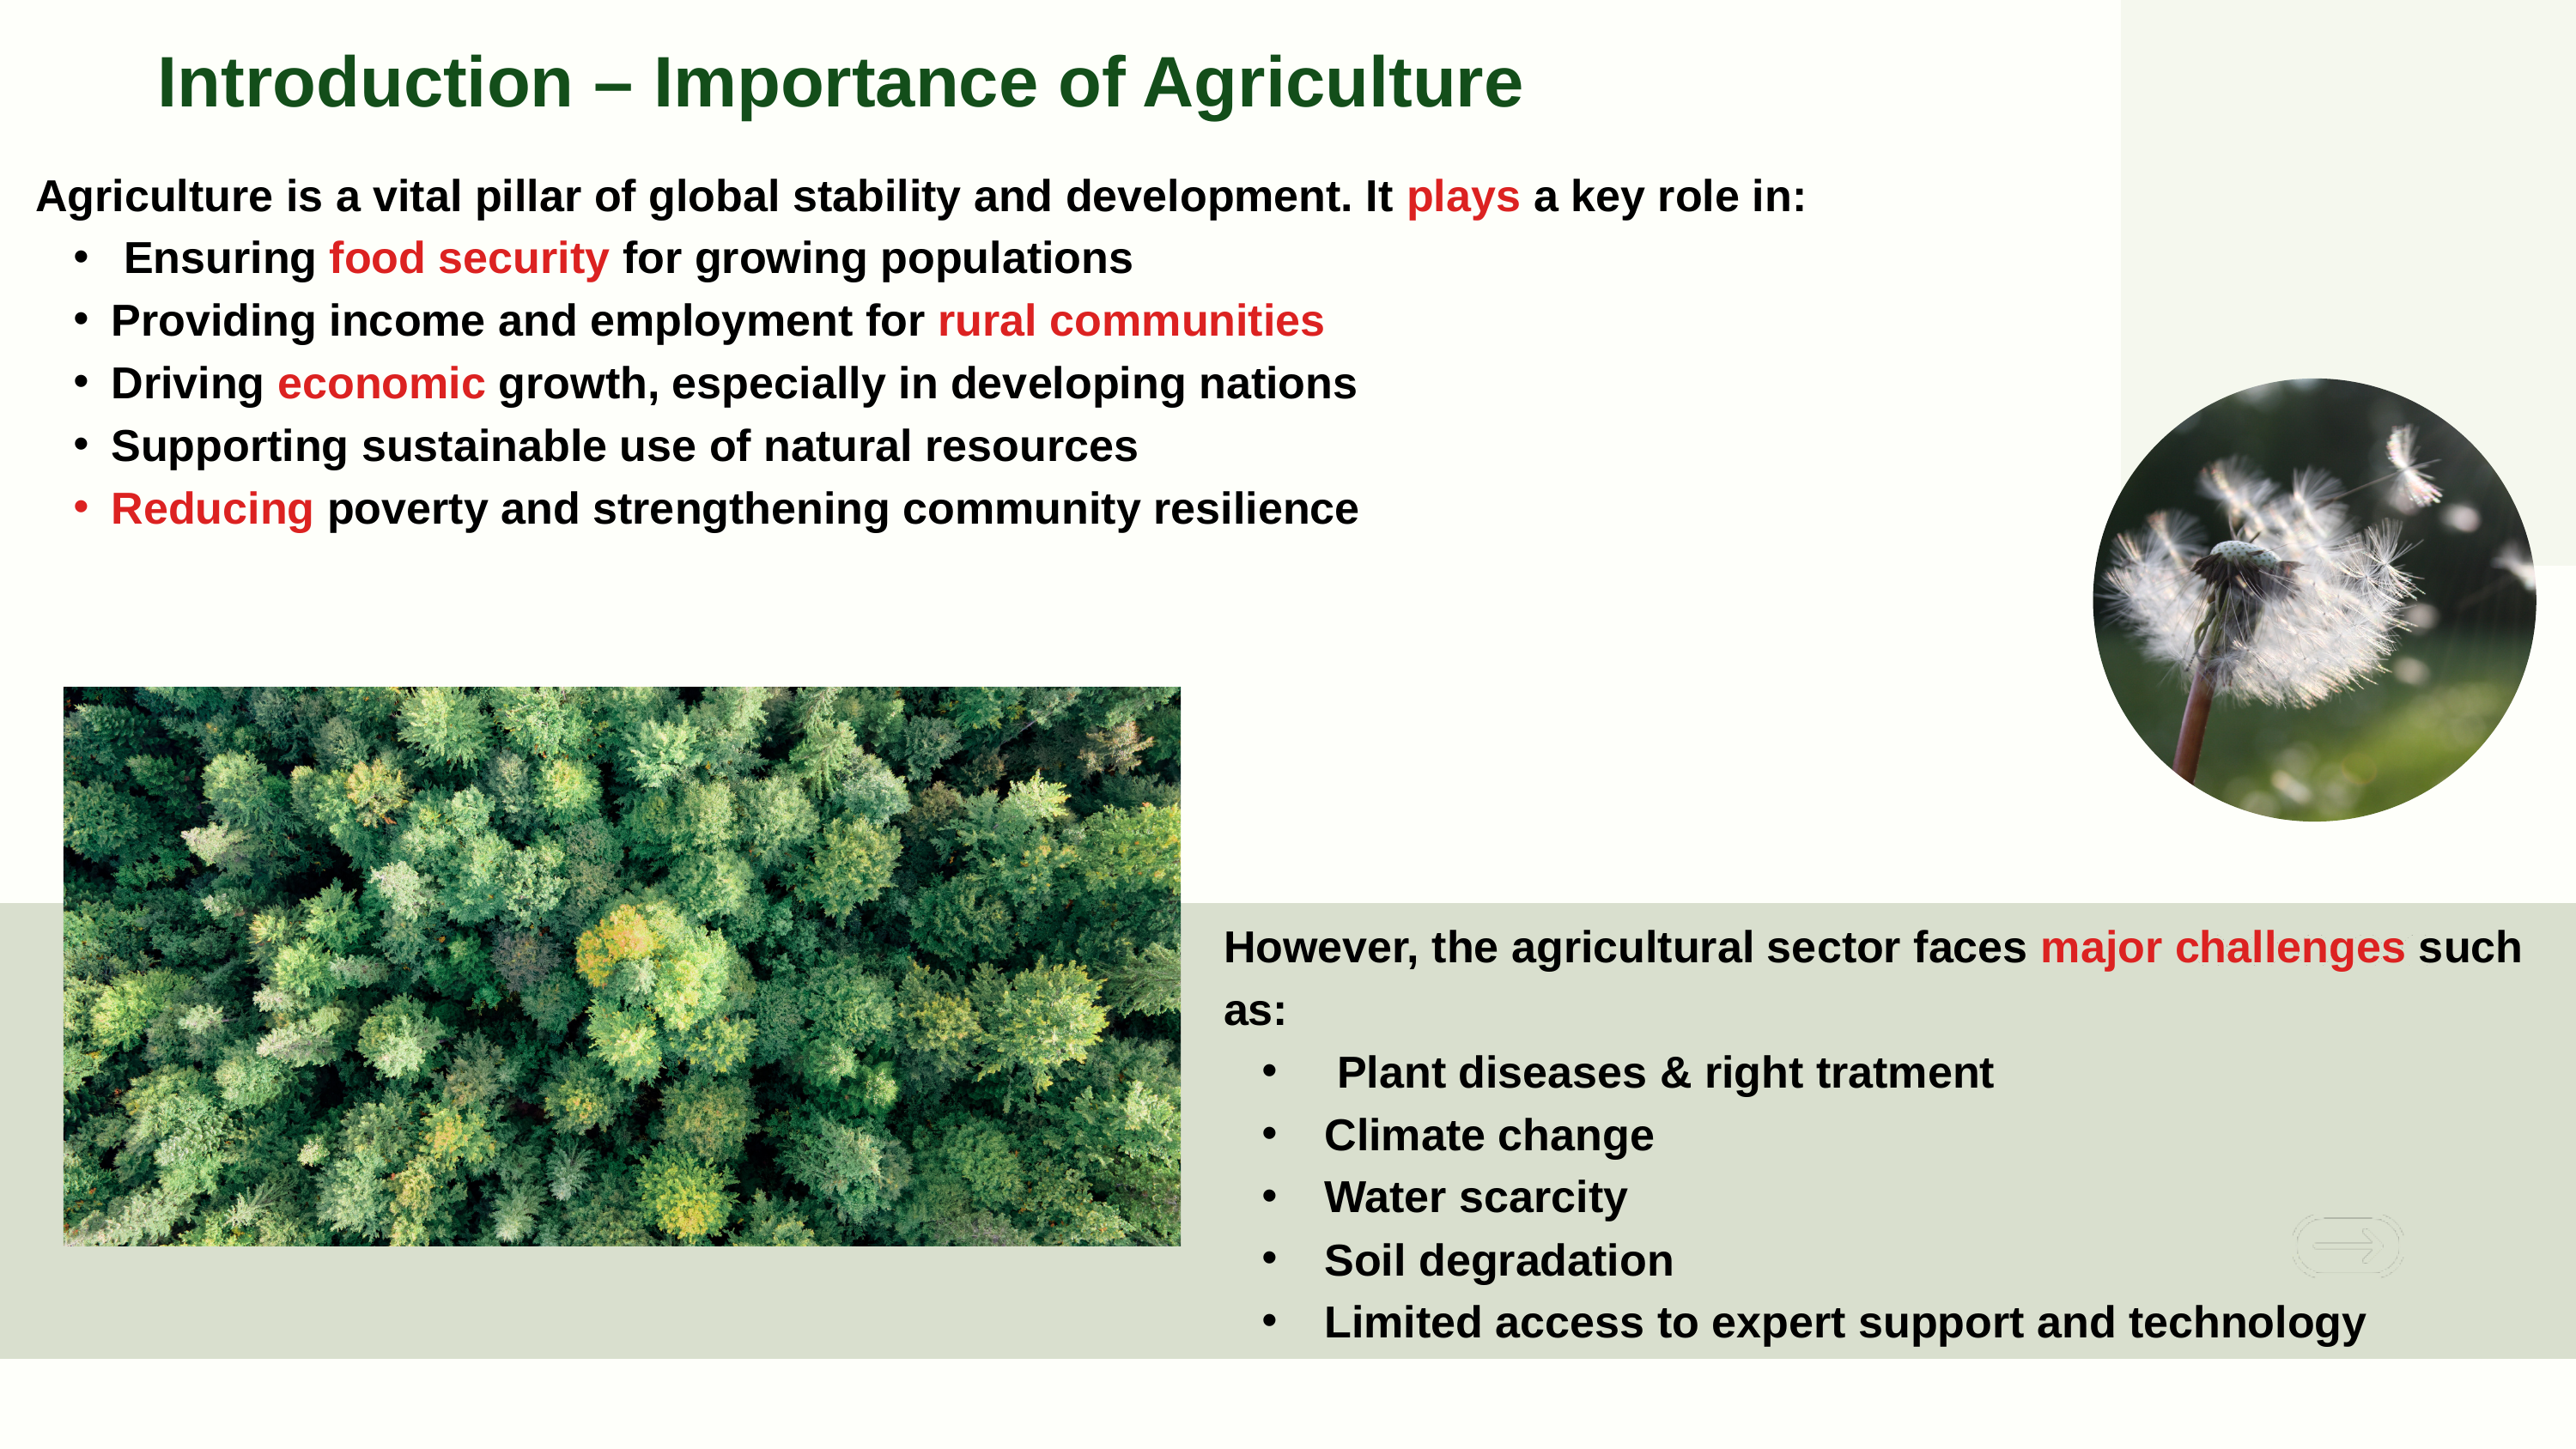

Introduction – Importance of Agriculture
Agriculture is a vital pillar of global stability and development. It plays a key role in:
 Ensuring food security for growing populations
Providing income and employment for rural communities
Driving economic growth, especially in developing nations
Supporting sustainable use of natural resources
Reducing poverty and strengthening community resilience

However, the agricultural sector faces major challenges such as:
   Plant diseases & right tratment
  Climate change
  Water scarcity
  Soil degradation
  Limited access to expert support and technology